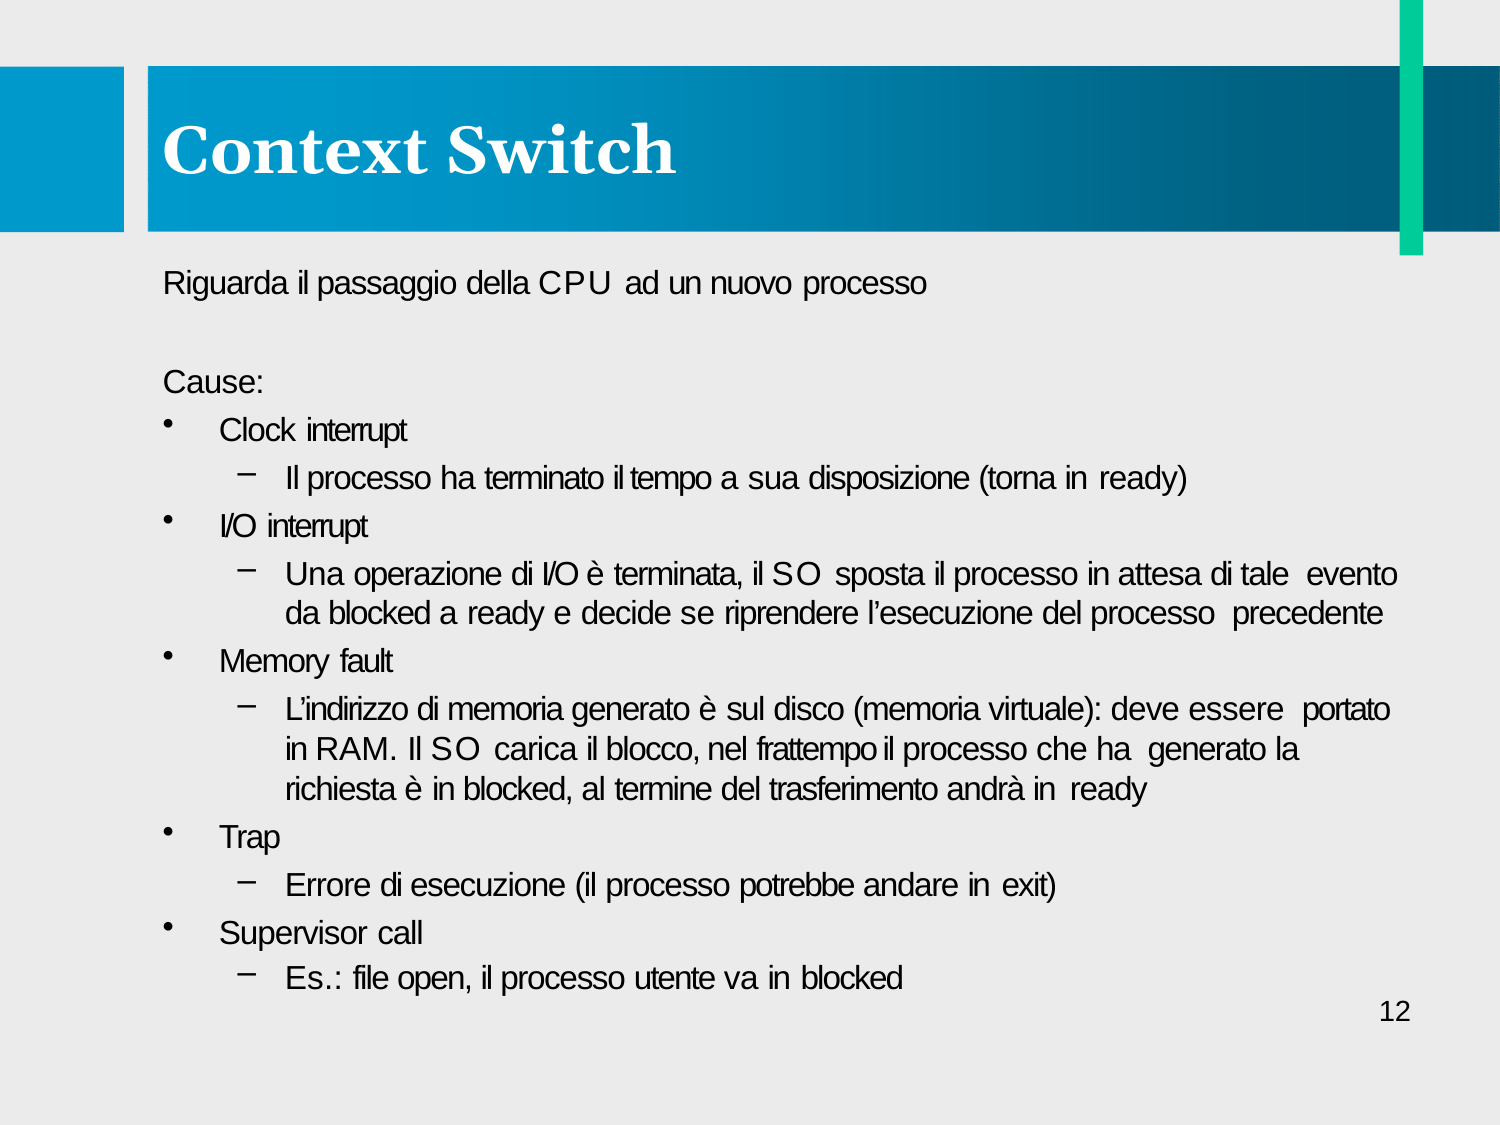

# Context Switch

Riguarda il passaggio della CPU ad un nuovo processo

Cause:
Clock interrupt
Il processo ha terminato il tempo a sua disposizione (torna in ready)
I/O interrupt
Una operazione di I/O è terminata, il SO sposta il processo in attesa di tale  evento da blocked a ready e decide se riprendere l’esecuzione del processo  precedente
Memory fault
L’indirizzo di memoria generato è sul disco (memoria virtuale): deve essere  portato in RAM. Il SO carica il blocco, nel frattempo il processo che ha  generato la richiesta è in blocked, al termine del trasferimento andrà in ready
Trap
Errore di esecuzione (il processo potrebbe andare in exit)
Supervisor call
Es.: file open, il processo utente va in blocked
12